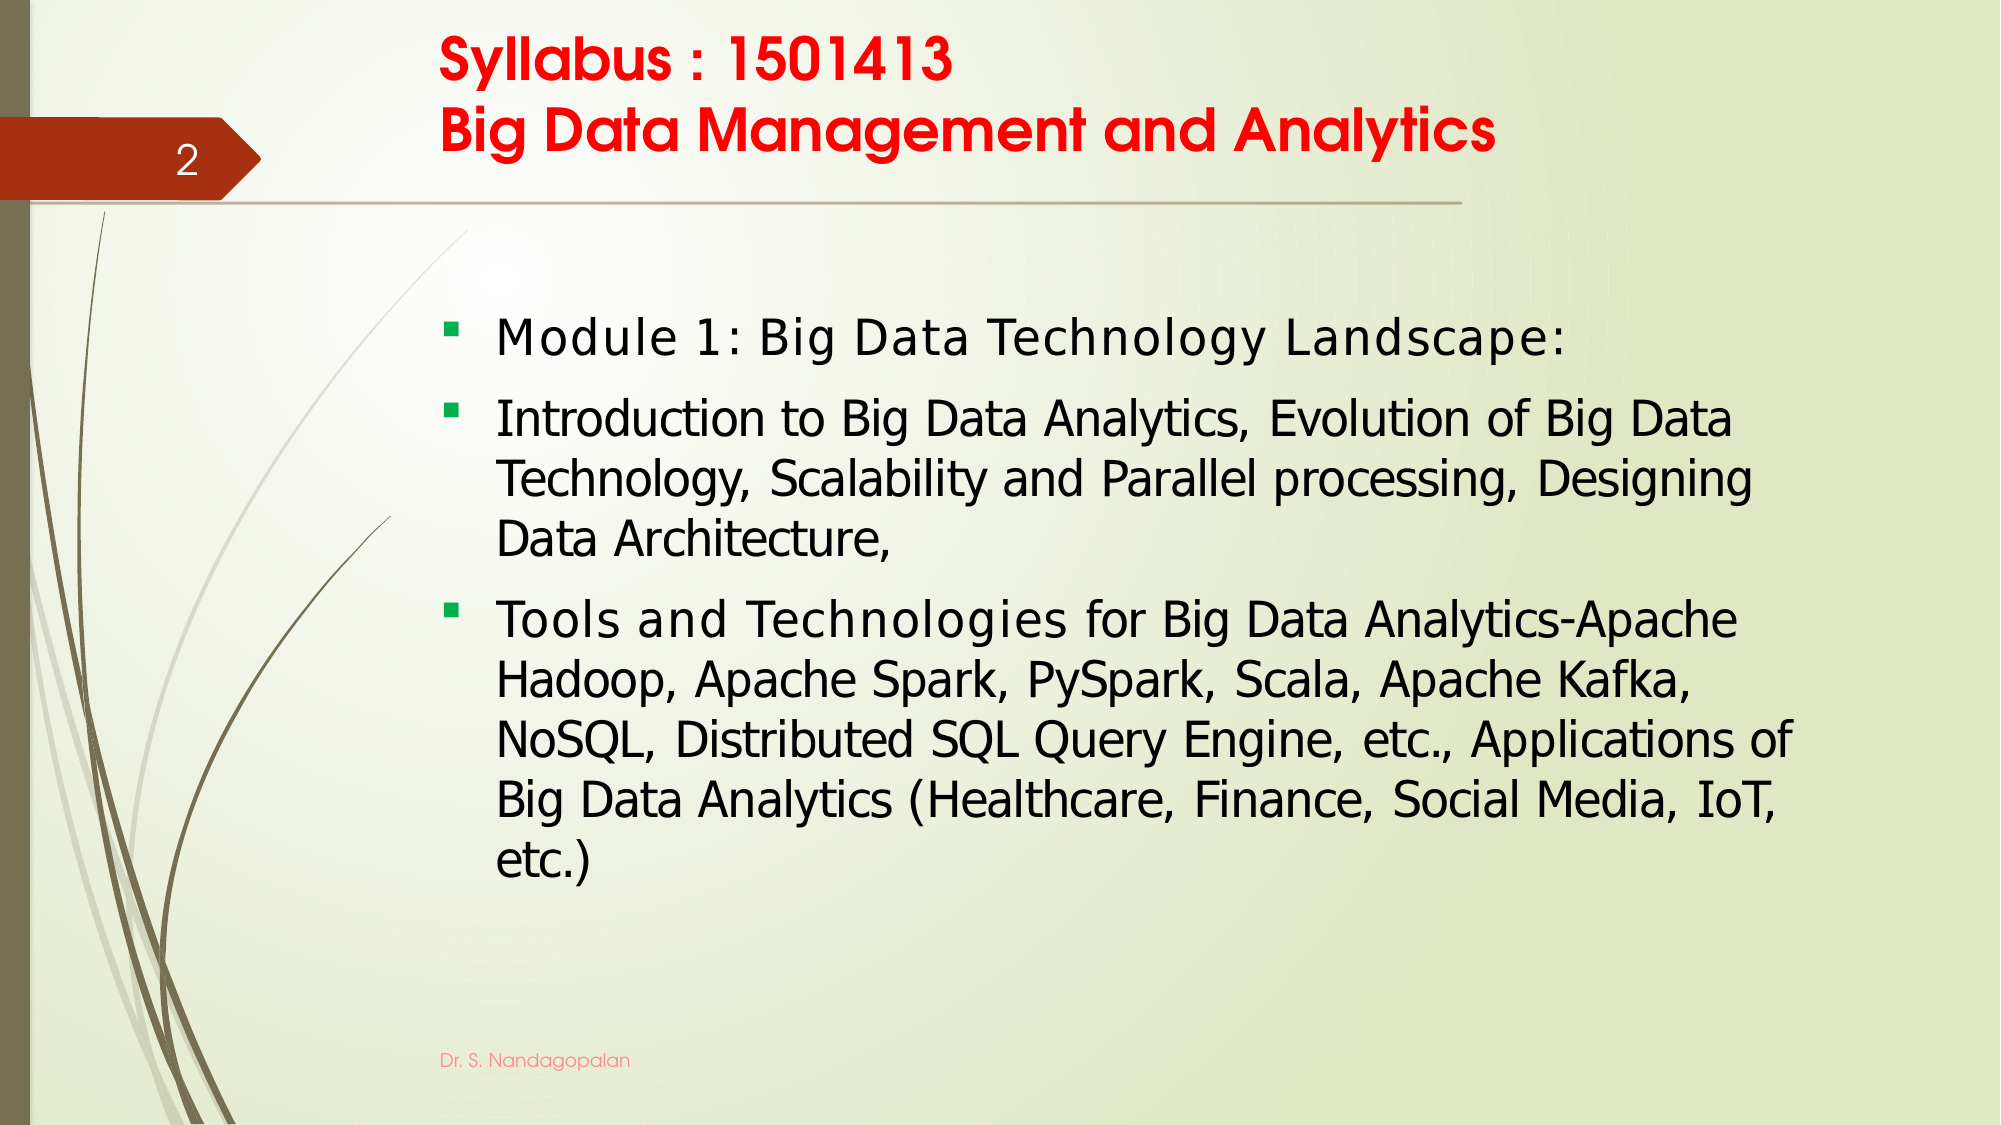

# Syllabus : 1501413 Big Data Management and Analytics
2
Module 1: Big Data Technology Landscape:
Introduction to Big Data Analytics, Evolution of Big Data Technology, Scalability and Parallel processing, Designing Data Architecture,
Tools and Technologies for Big Data Analytics-Apache Hadoop, Apache Spark, PySpark, Scala, Apache Kafka, NoSQL, Distributed SQL Query Engine, etc., Applications of Big Data Analytics (Healthcare, Finance, Social Media, IoT, etc.)
Dr. S. Nandagopalan